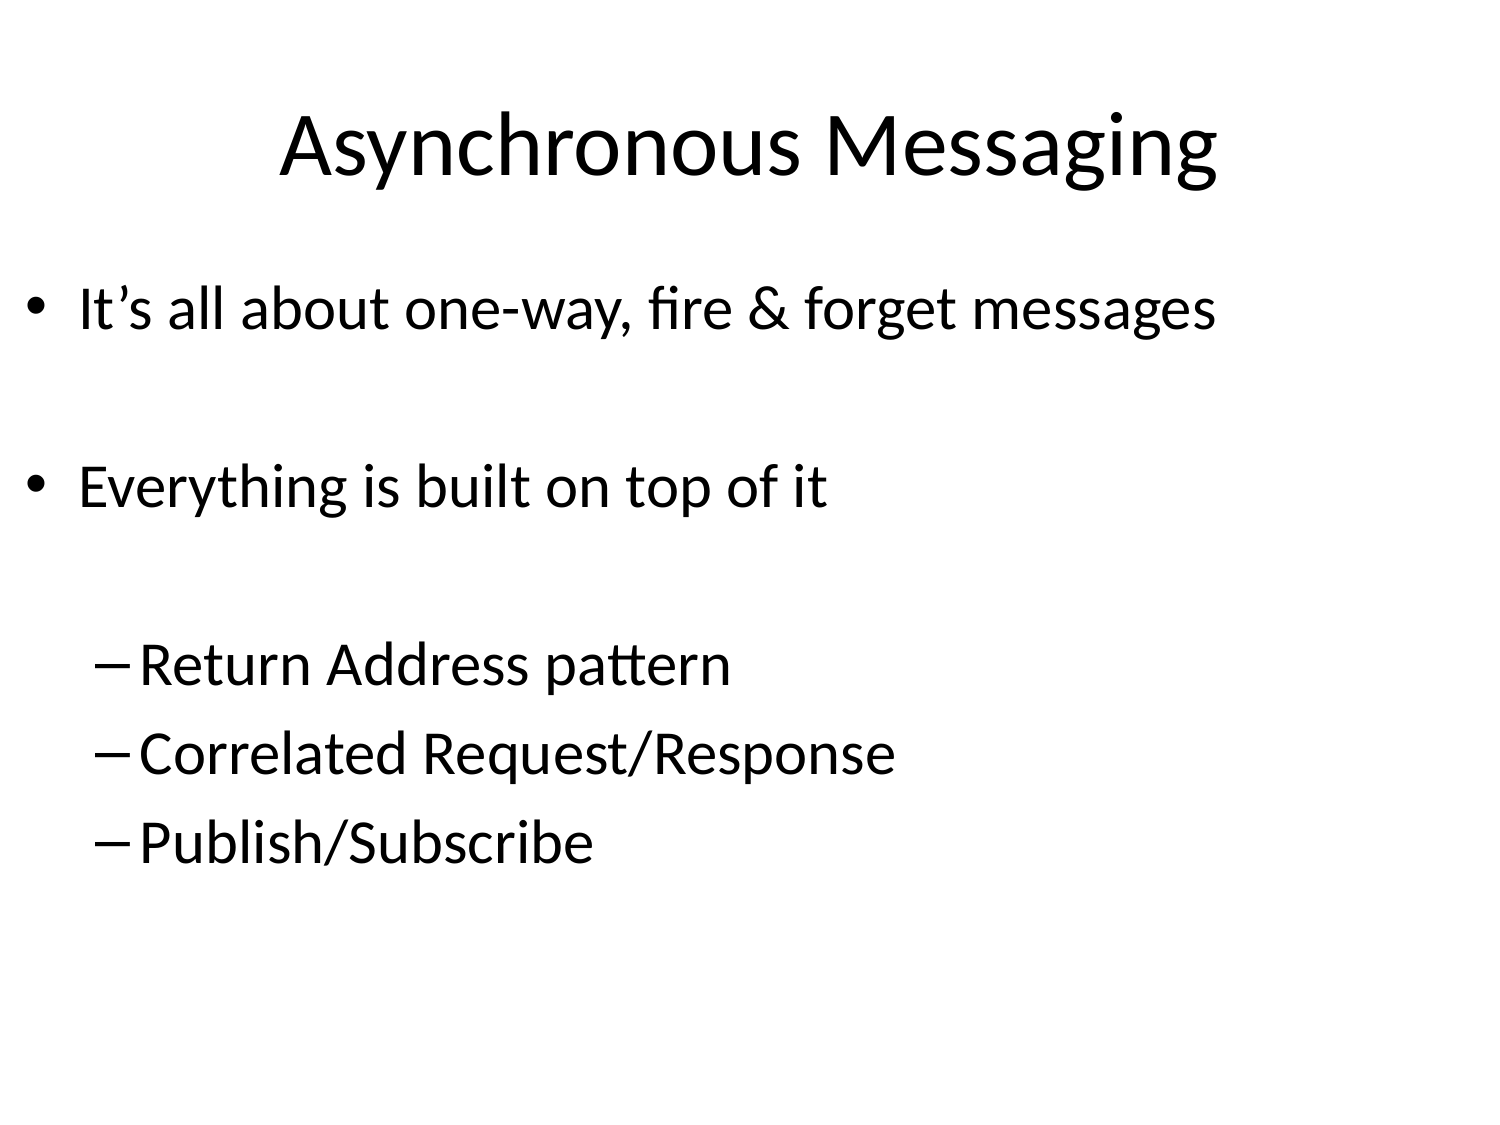

# Asynchronous Messaging
It’s all about one-way, fire & forget messages

Everything is built on top of it

Return Address pattern
Correlated Request/Response
Publish/Subscribe